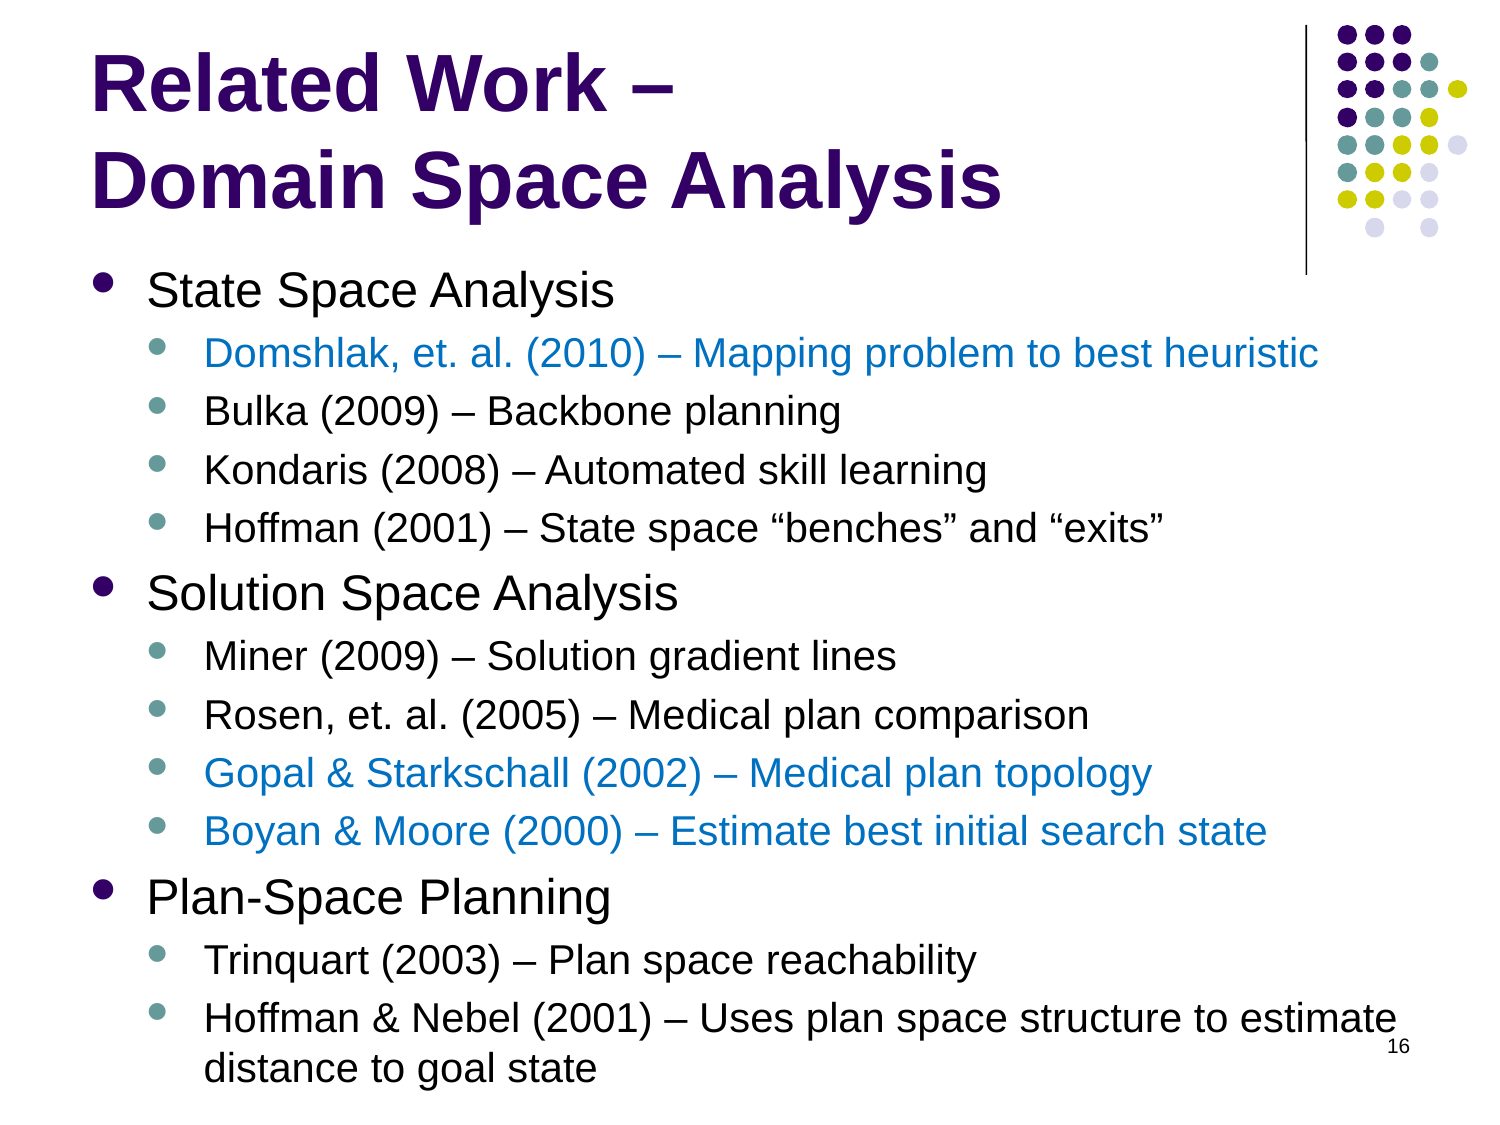

# Related Work – Domain Space Analysis
State Space Analysis
Domshlak, et. al. (2010) – Mapping problem to best heuristic
Bulka (2009) – Backbone planning
Kondaris (2008) – Automated skill learning
Hoffman (2001) – State space “benches” and “exits”
Solution Space Analysis
Miner (2009) – Solution gradient lines
Rosen, et. al. (2005) – Medical plan comparison
Gopal & Starkschall (2002) – Medical plan topology
Boyan & Moore (2000) – Estimate best initial search state
Plan-Space Planning
Trinquart (2003) – Plan space reachability
Hoffman & Nebel (2001) – Uses plan space structure to estimate distance to goal state
16